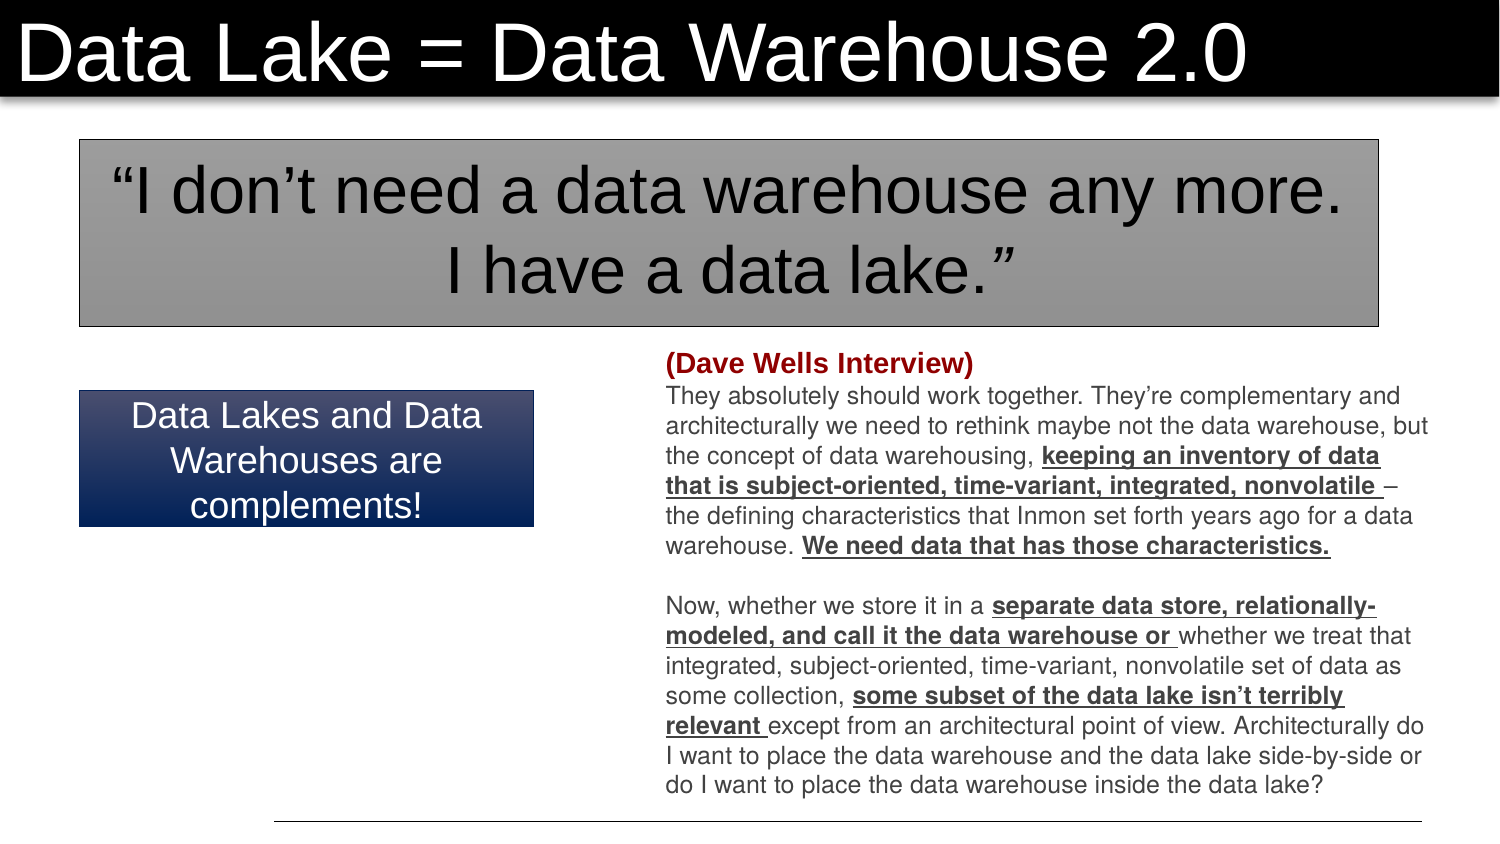

# Data Lake = Data Warehouse 2.0
“I don’t need a data warehouse any more. I have a data lake.”
(Dave Wells Interview)
They absolutely should work together. They’re complementary and architecturally we need to rethink maybe not the data warehouse, but the concept of data warehousing, keeping an inventory of data that is subject-oriented, time-variant, integrated, nonvolatile – the defining characteristics that Inmon set forth years ago for a data warehouse. We need data that has those characteristics.

Now, whether we store it in a separate data store, relationally-modeled, and call it the data warehouse or whether we treat that integrated, subject-oriented, time-variant, nonvolatile set of data as some collection, some subset of the data lake isn’t terribly relevant except from an architectural point of view. Architecturally do I want to place the data warehouse and the data lake side-by-side or do I want to place the data warehouse inside the data lake?
Data Lakes and Data Warehouses are complements!